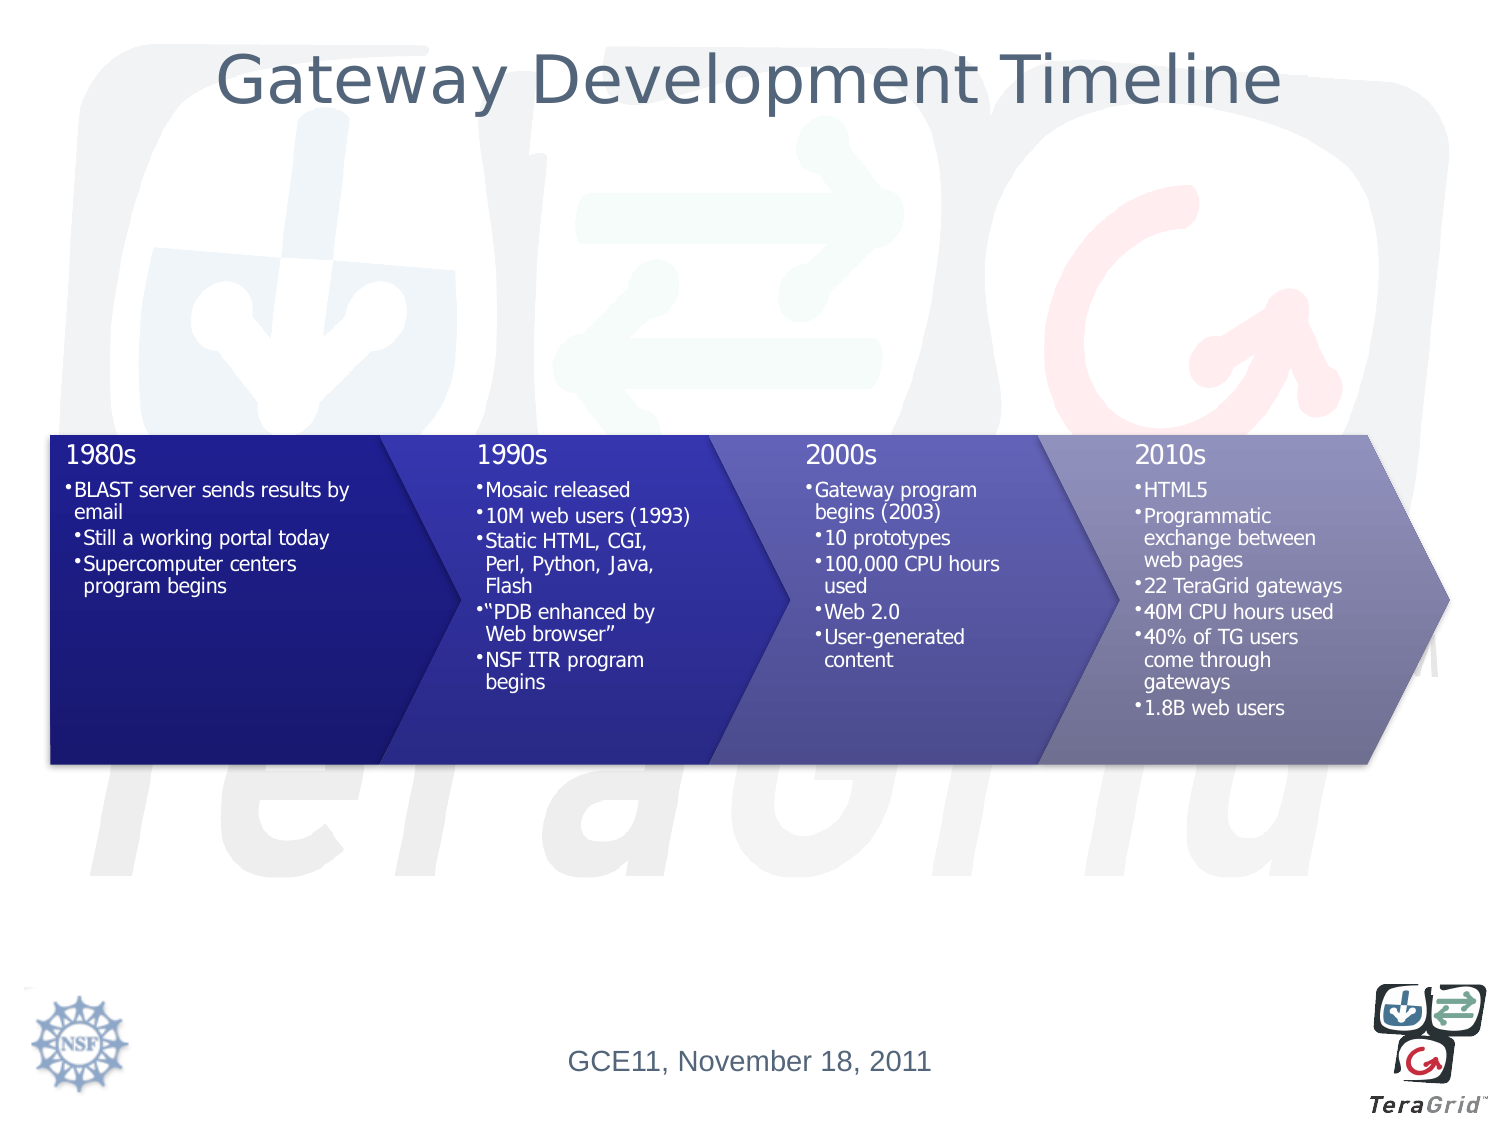

# Gateway Development Timeline
1980s
BLAST server sends results by email
Still a working portal today
Supercomputer centers program begins
1990s
Mosaic released
10M web users (1993)
Static HTML, CGI, Perl, Python, Java, Flash
“PDB enhanced by Web browser”
NSF ITR program begins
2000s
Gateway program begins (2003)
10 prototypes
100,000 CPU hours used
Web 2.0
User-generated content
2010s
HTML5
Programmatic exchange between web pages
22 TeraGrid gateways
40M CPU hours used
40% of TG users come through gateways
1.8B web users
GCE11, November 18, 2011